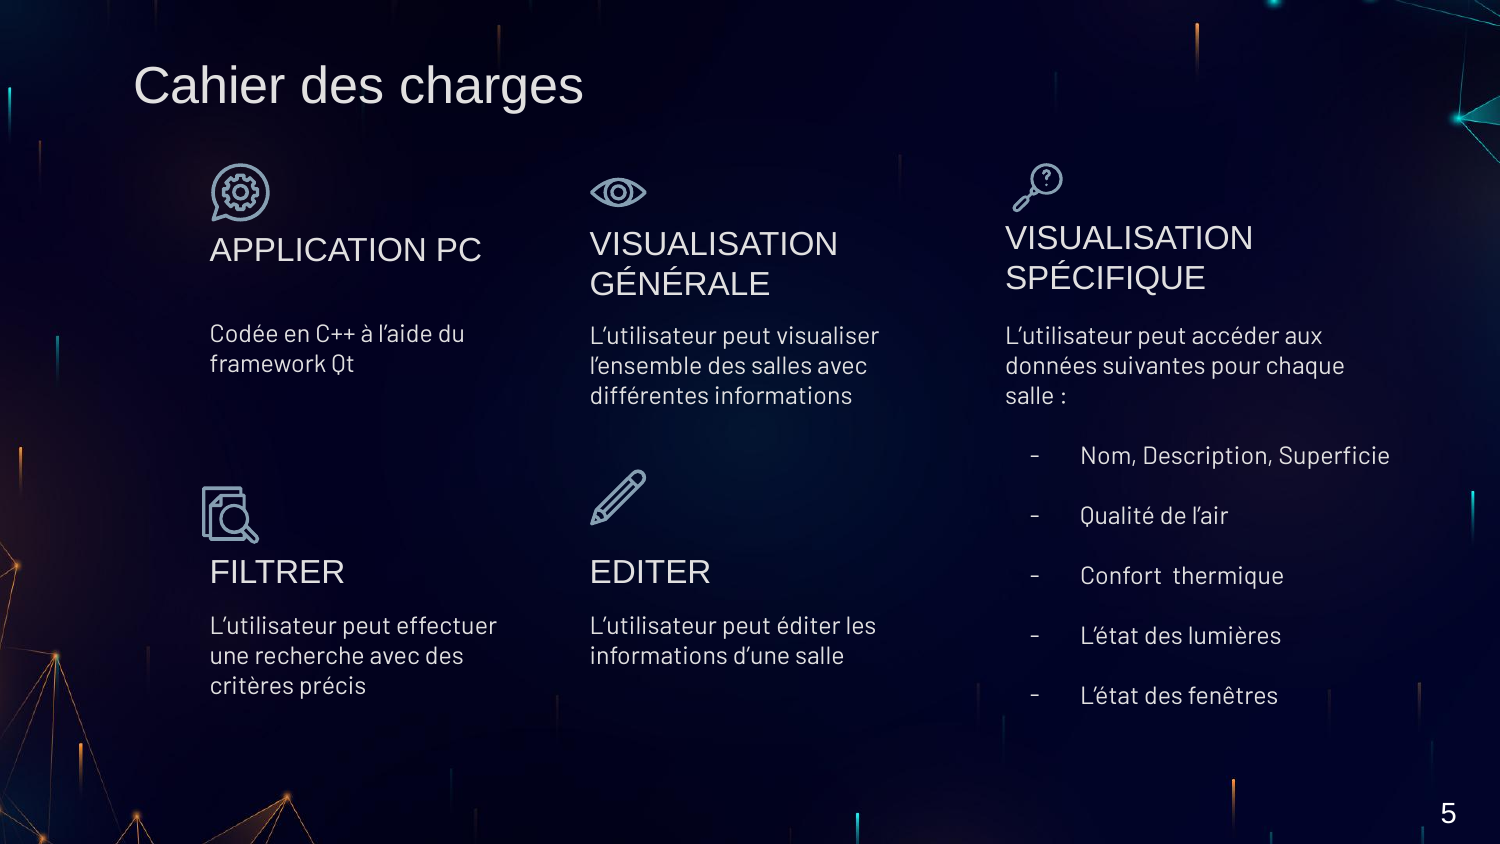

# Cahier des charges

VISUALISATION SPÉCIFIQUE
APPLICATION PC
VISUALISATION GÉNÉRALE
Codée en C++ à l’aide du framework Qt
L’utilisateur peut accéder aux données suivantes pour chaque salle :

Nom, Description, Superficie

Qualité de l’air

Confort  thermique

L’état des lumières

L’état des fenêtres

L’utilisateur peut visualiser l’ensemble des salles avec différentes informations

FILTRER
EDITER
L’utilisateur peut effectuer une recherche avec des critères précis
L’utilisateur peut éditer les informations d’une salle
5